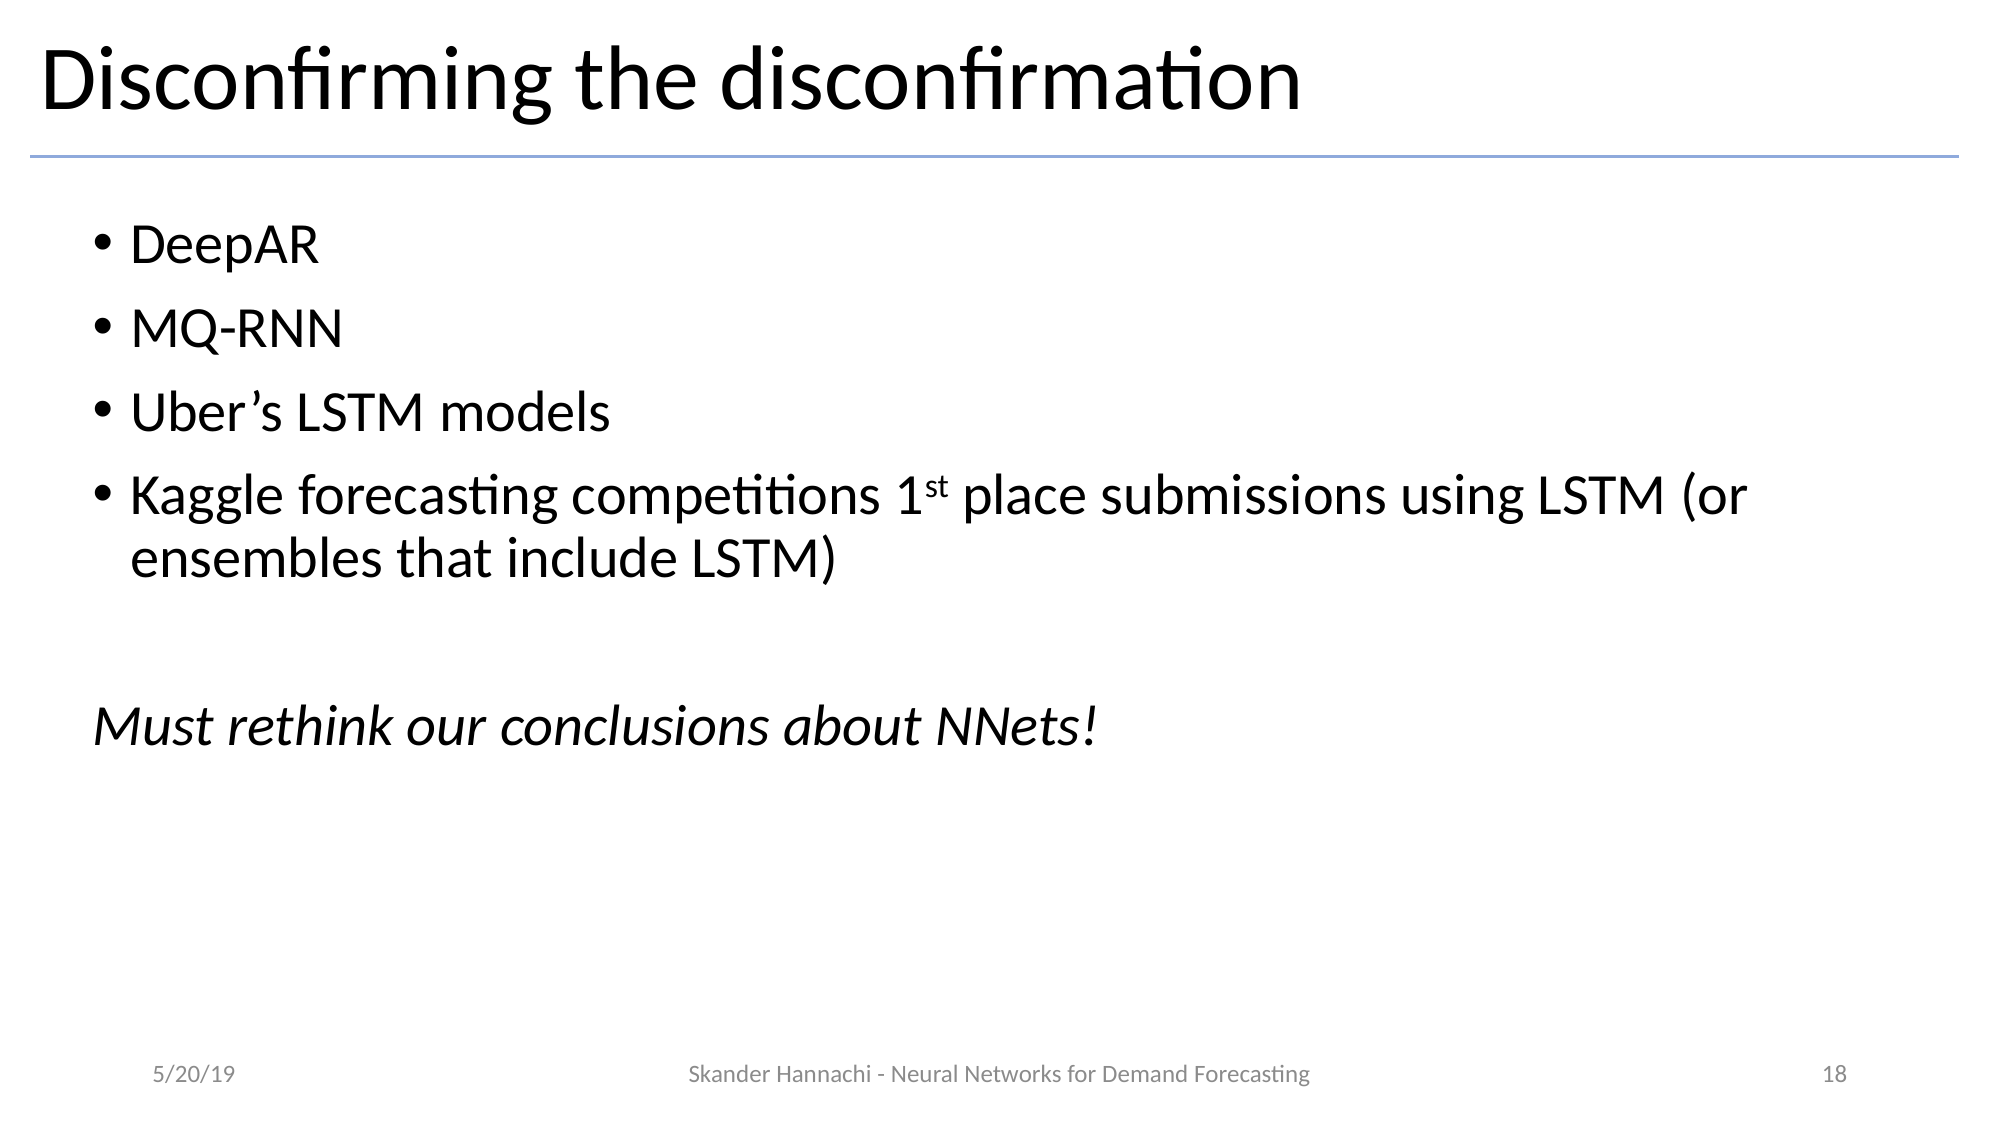

# Disconfirming the disconfirmation
DeepAR
MQ-RNN
Uber’s LSTM models
Kaggle forecasting competitions 1st place submissions using LSTM (or ensembles that include LSTM)

Must rethink our conclusions about NNets!
5/20/19
Skander Hannachi - Neural Networks for Demand Forecasting
18